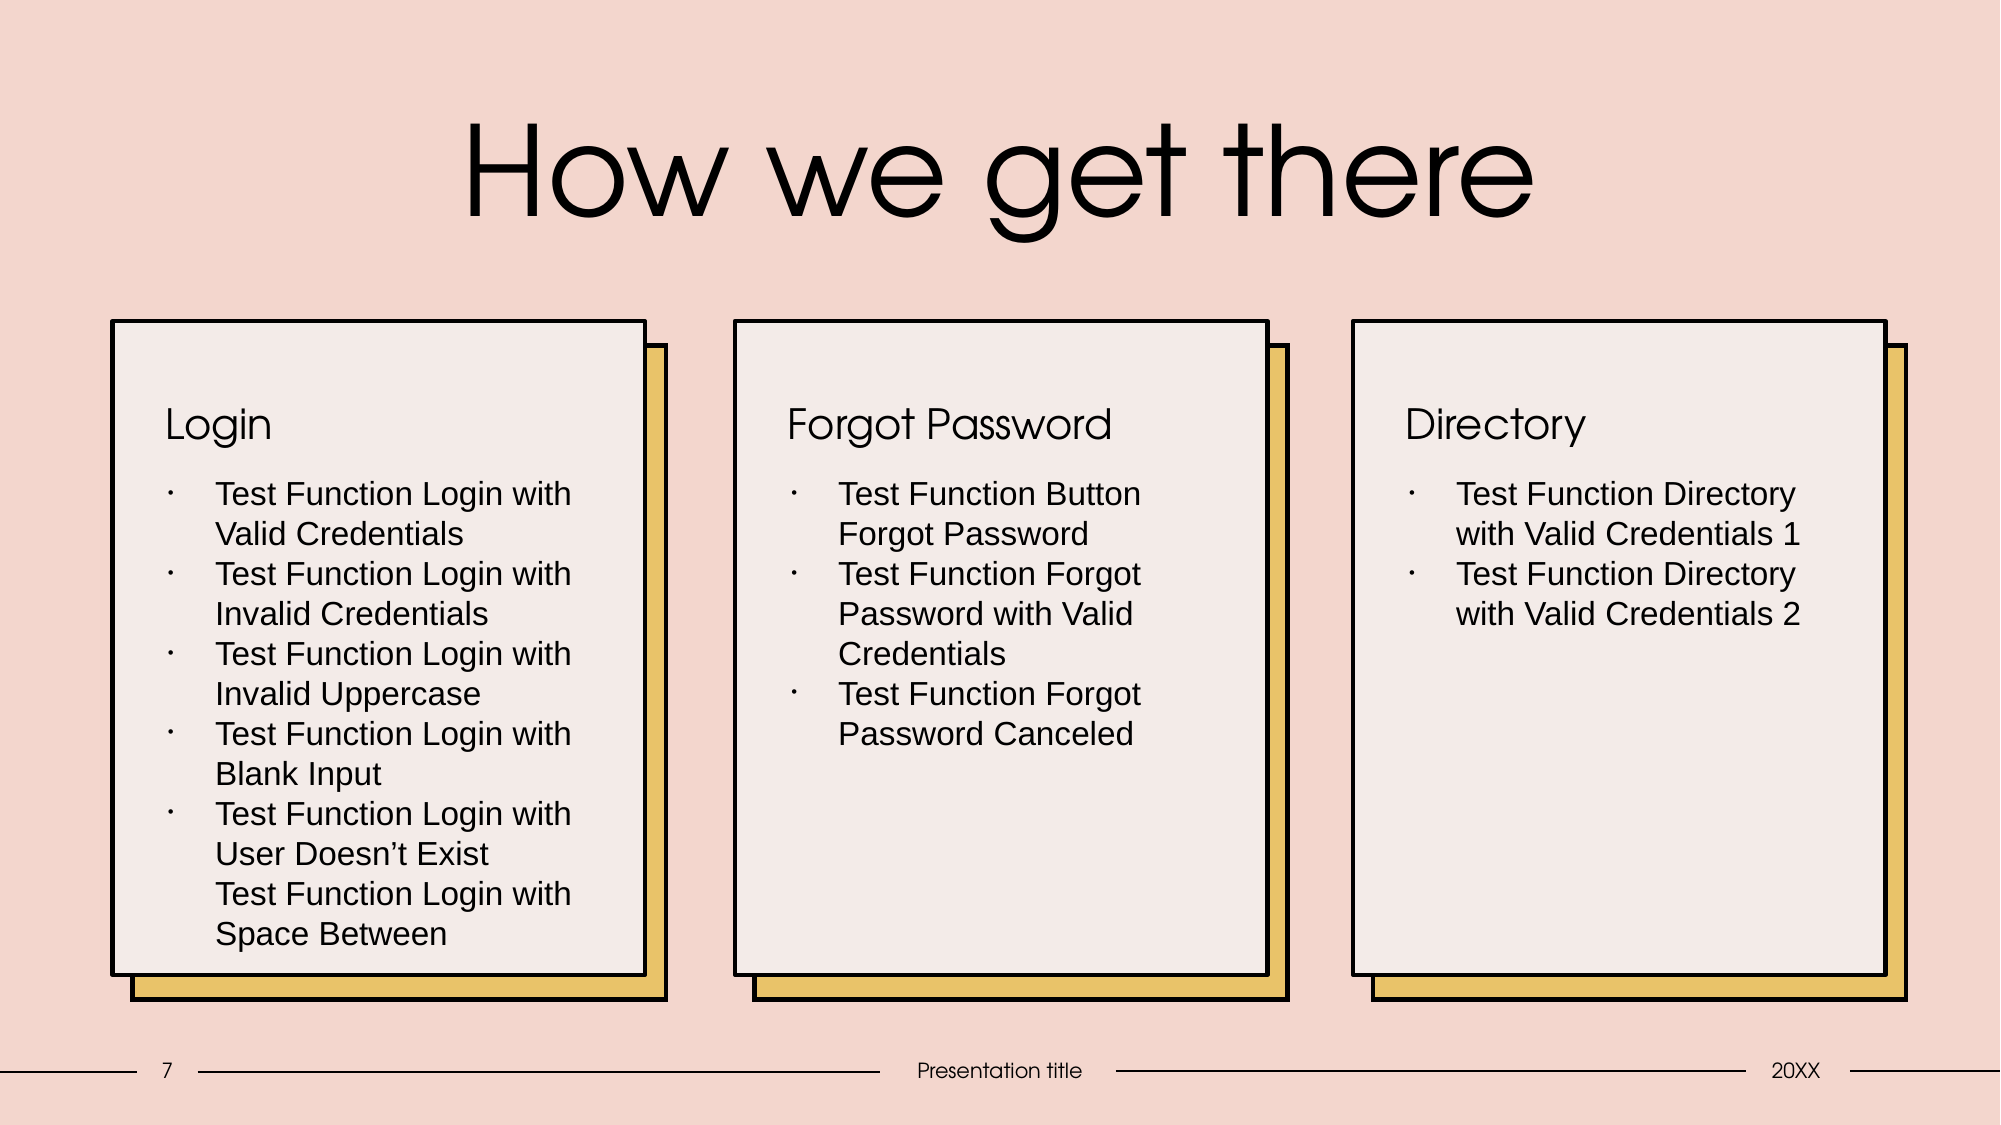

# How we get there​
Login​
Forgot Password
Directory​
Test Function Login with Valid Credentials
Test Function Login with Invalid Credentials
Test Function Login with Invalid Uppercase
Test Function Login with Blank Input
Test Function Login with User Doesn’t Exist
​Test Function Login with Space Between

Test Function Button Forgot Password​
Test Function Forgot Password​ with Valid Credentials
Test Function Forgot Password​ Canceled
Test Function Directory​ with Valid Credentials 1
Test Function Directory​ with Valid Credentials 2
7
Presentation title
20XX